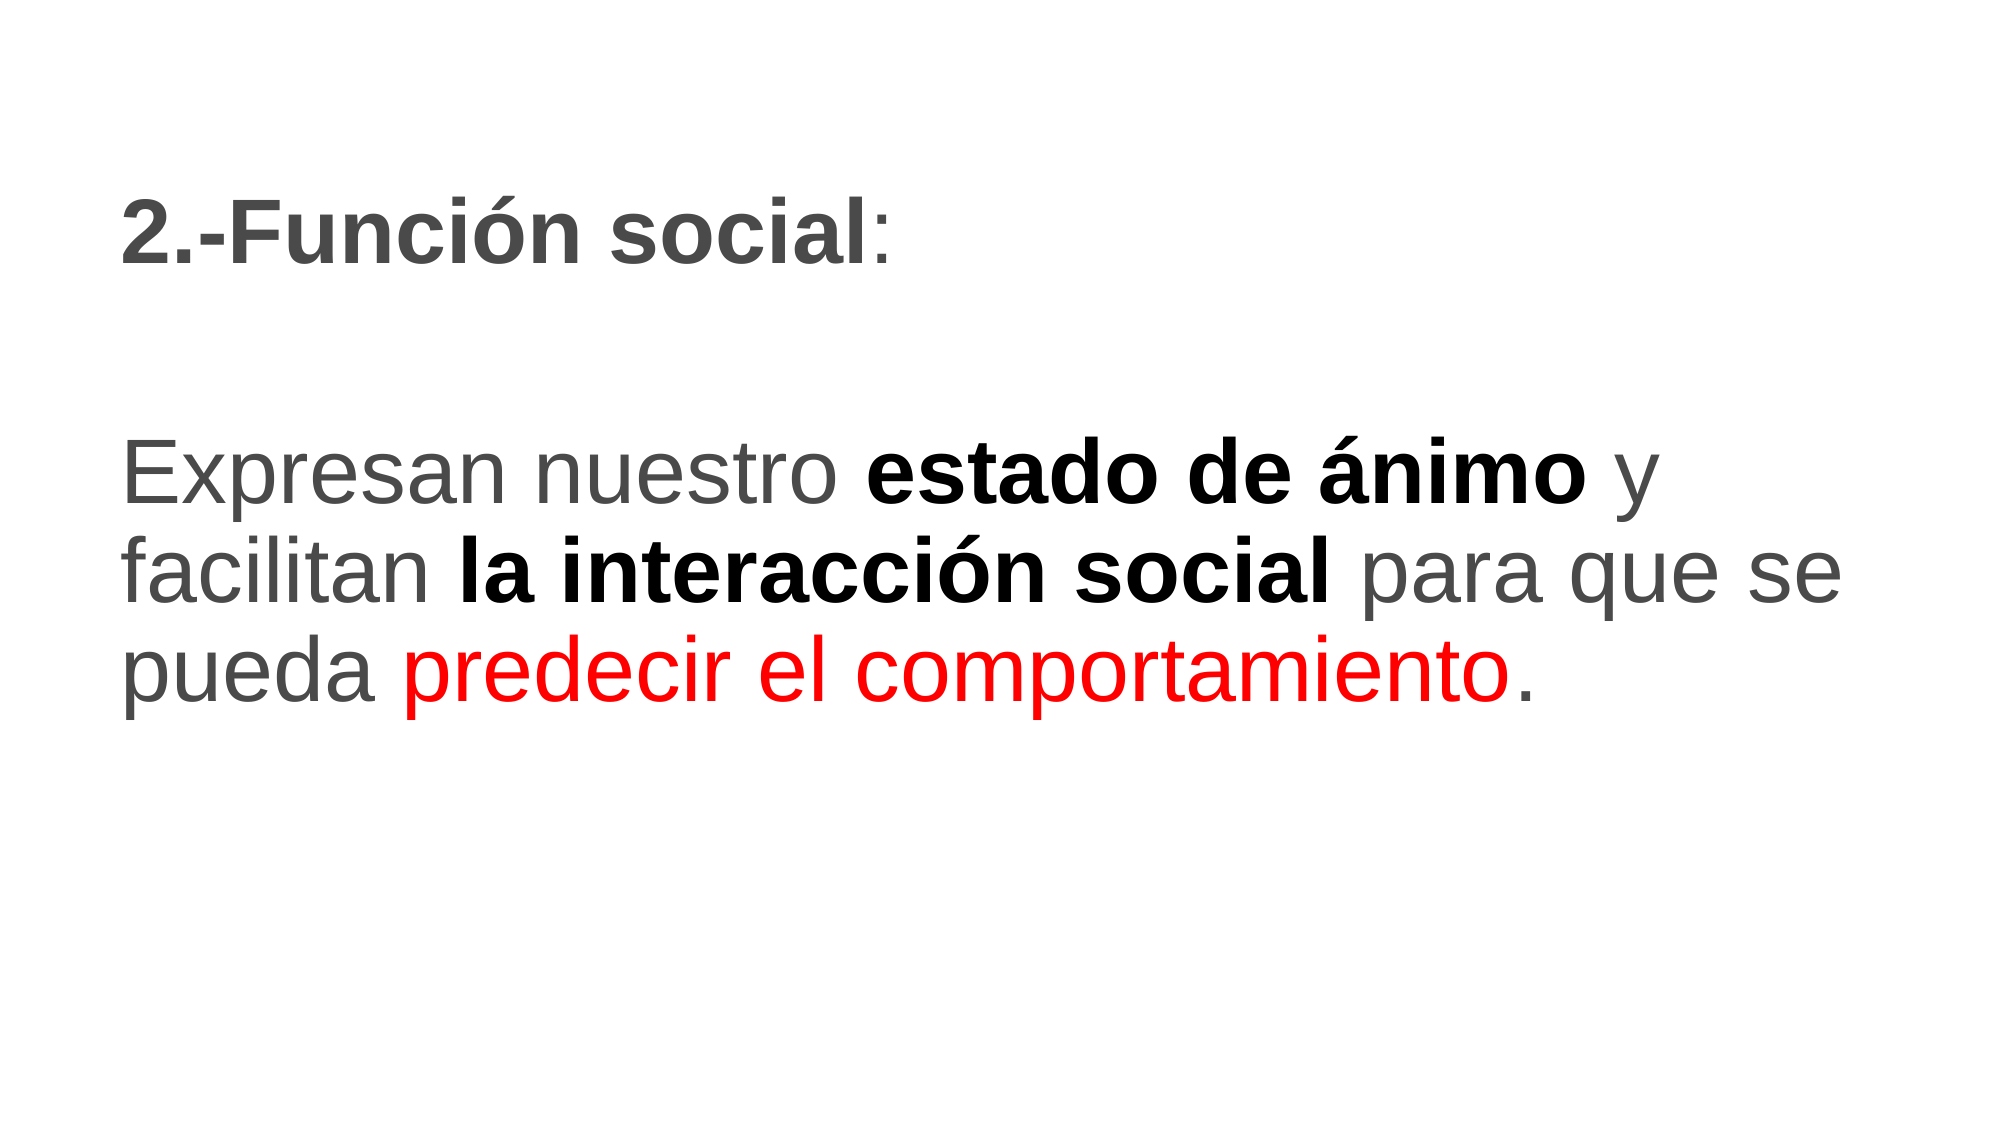

2.-Función social:

Expresan nuestro estado de ánimo y facilitan la interacción social para que se pueda predecir el comportamiento.